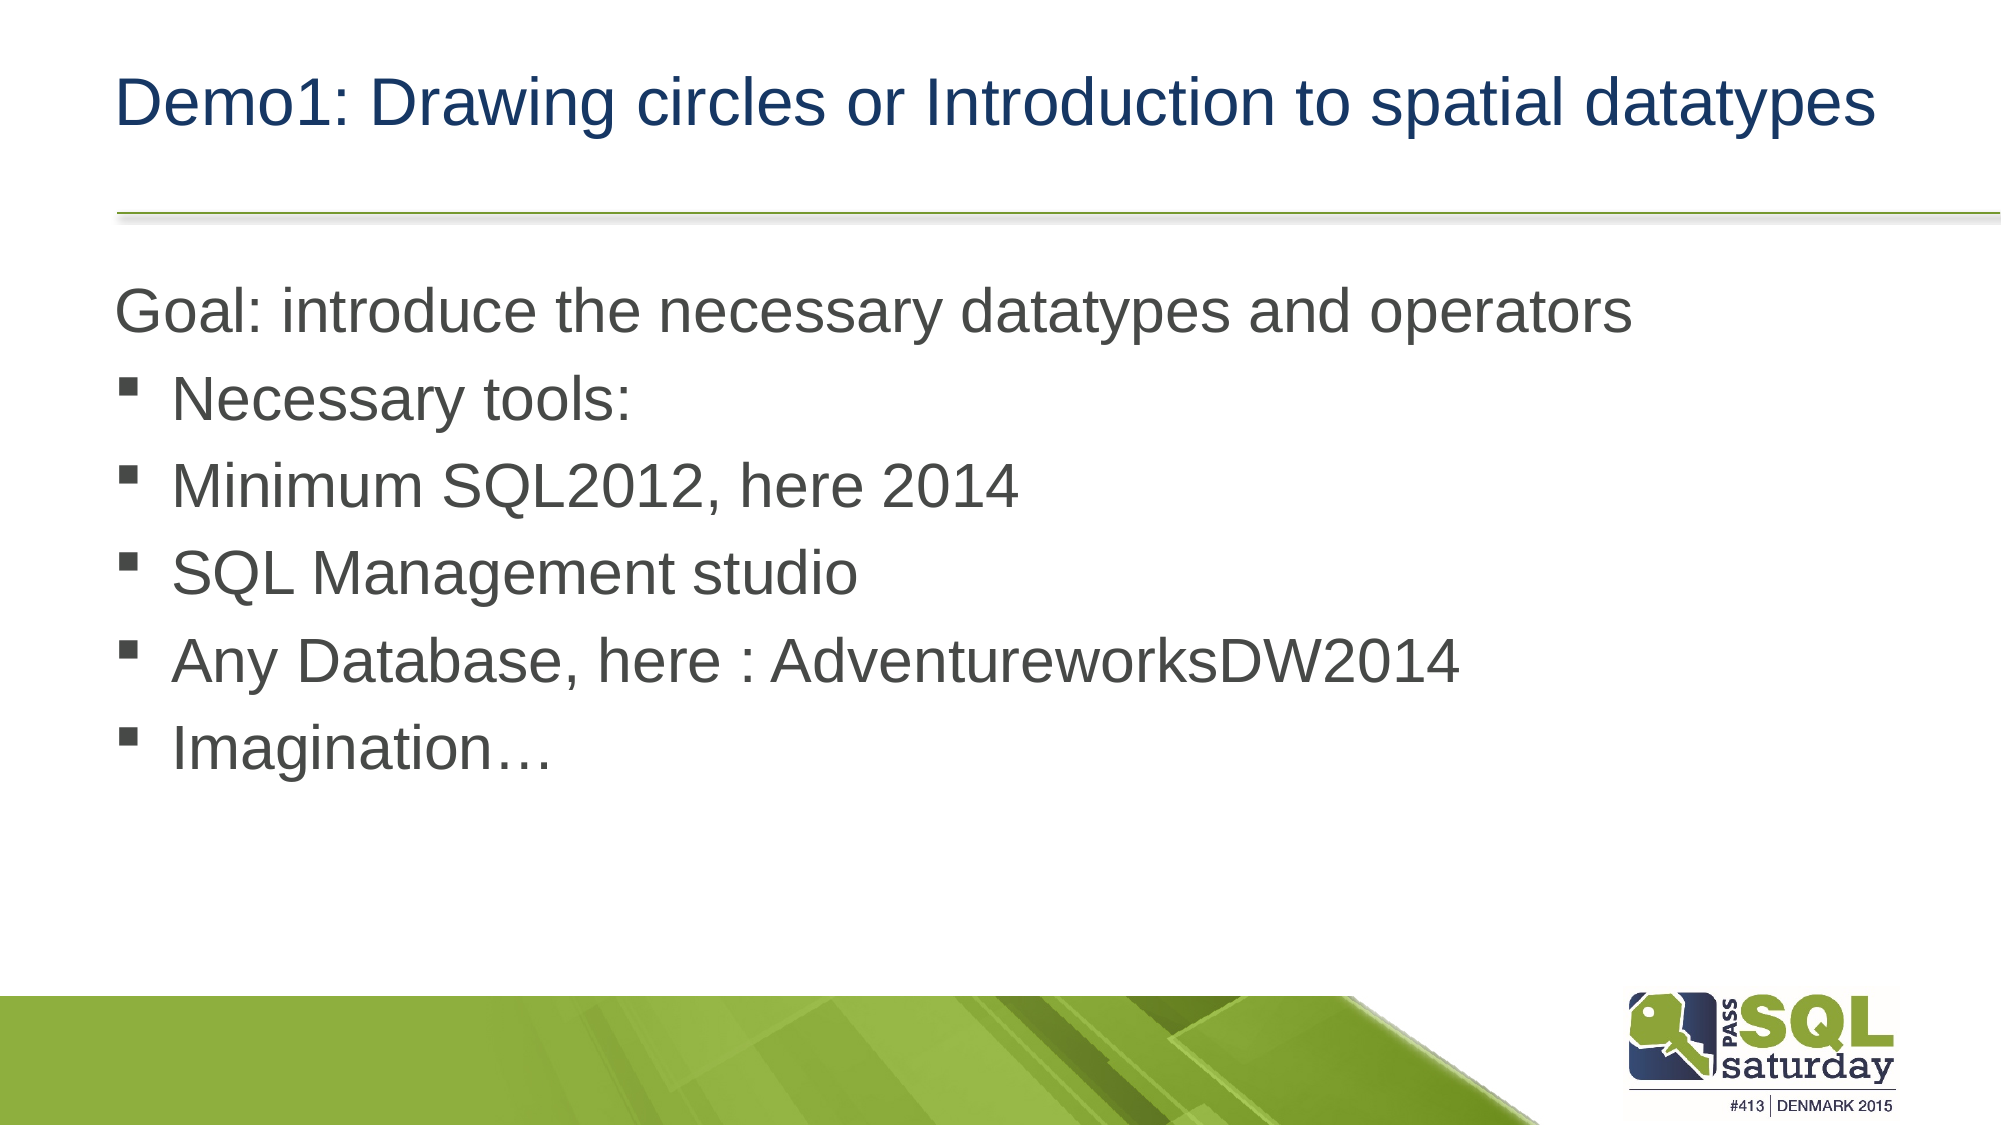

# Demo1: Drawing circles or Introduction to spatial datatypes
Goal: introduce the necessary datatypes and operators
Necessary tools:
Minimum SQL2012, here 2014
SQL Management studio
Any Database, here : AdventureworksDW2014
Imagination…